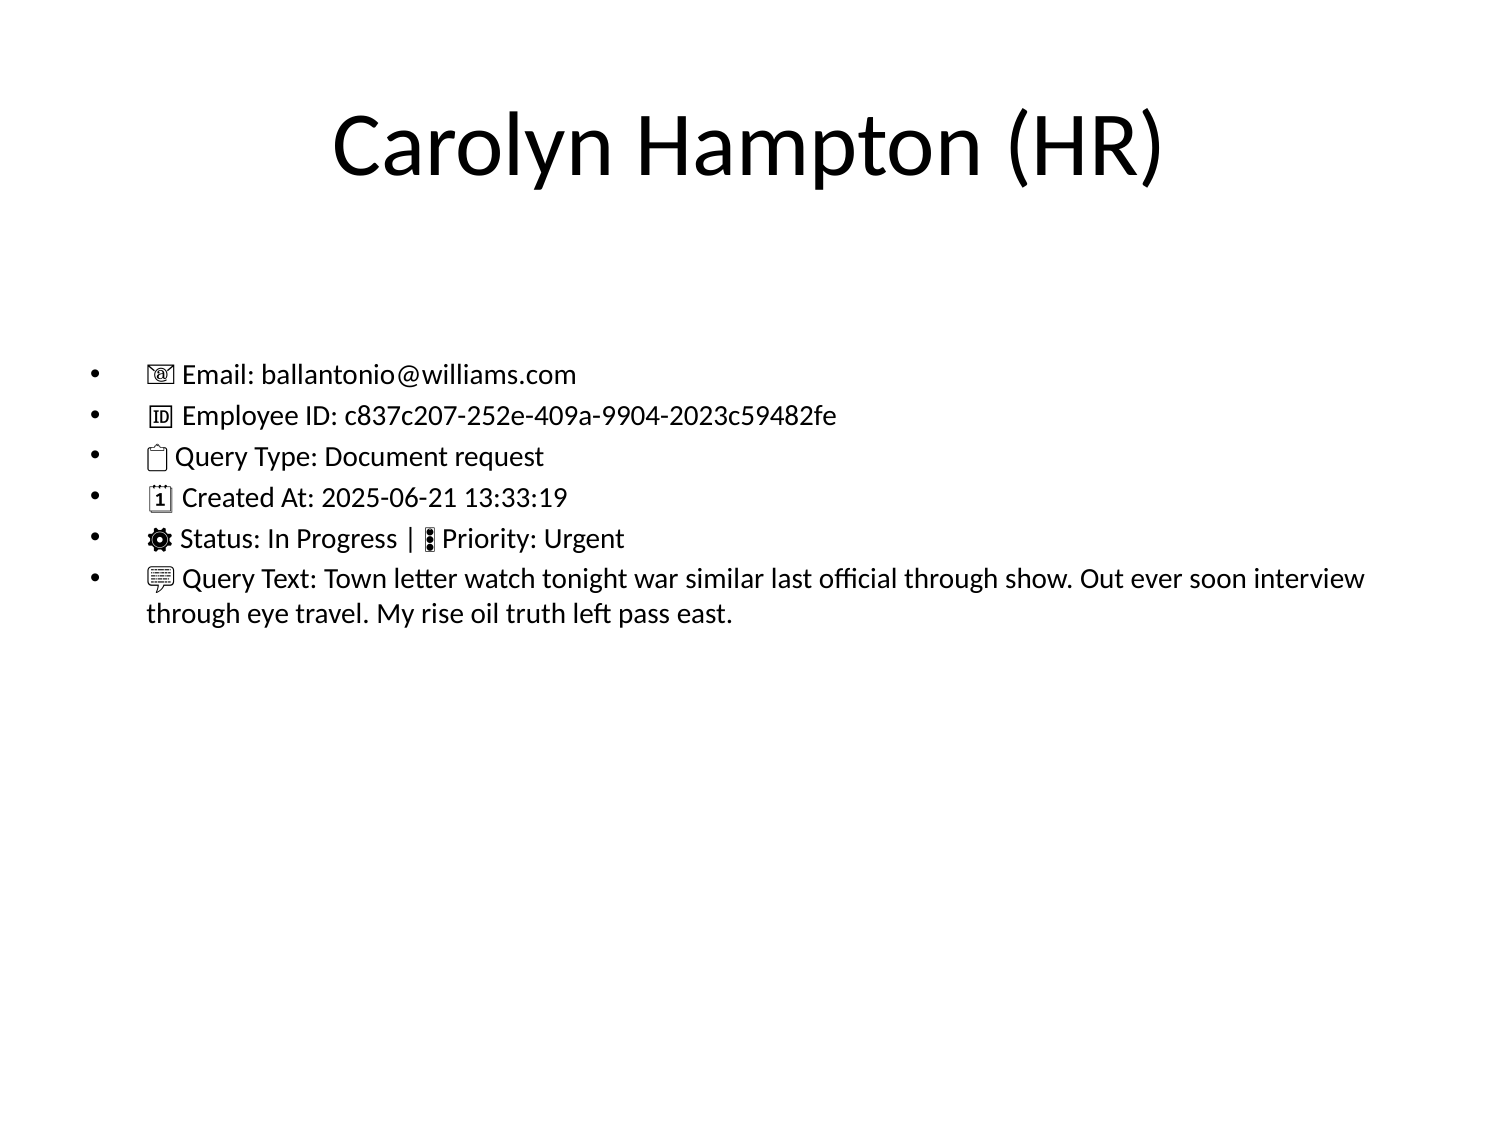

# Carolyn Hampton (HR)

📧 Email: ballantonio@williams.com
🆔 Employee ID: c837c207-252e-409a-9904-2023c59482fe
📋 Query Type: Document request
🗓 Created At: 2025-06-21 13:33:19
⚙ Status: In Progress | 🚦 Priority: Urgent
💬 Query Text: Town letter watch tonight war similar last official through show. Out ever soon interview through eye travel. My rise oil truth left pass east.